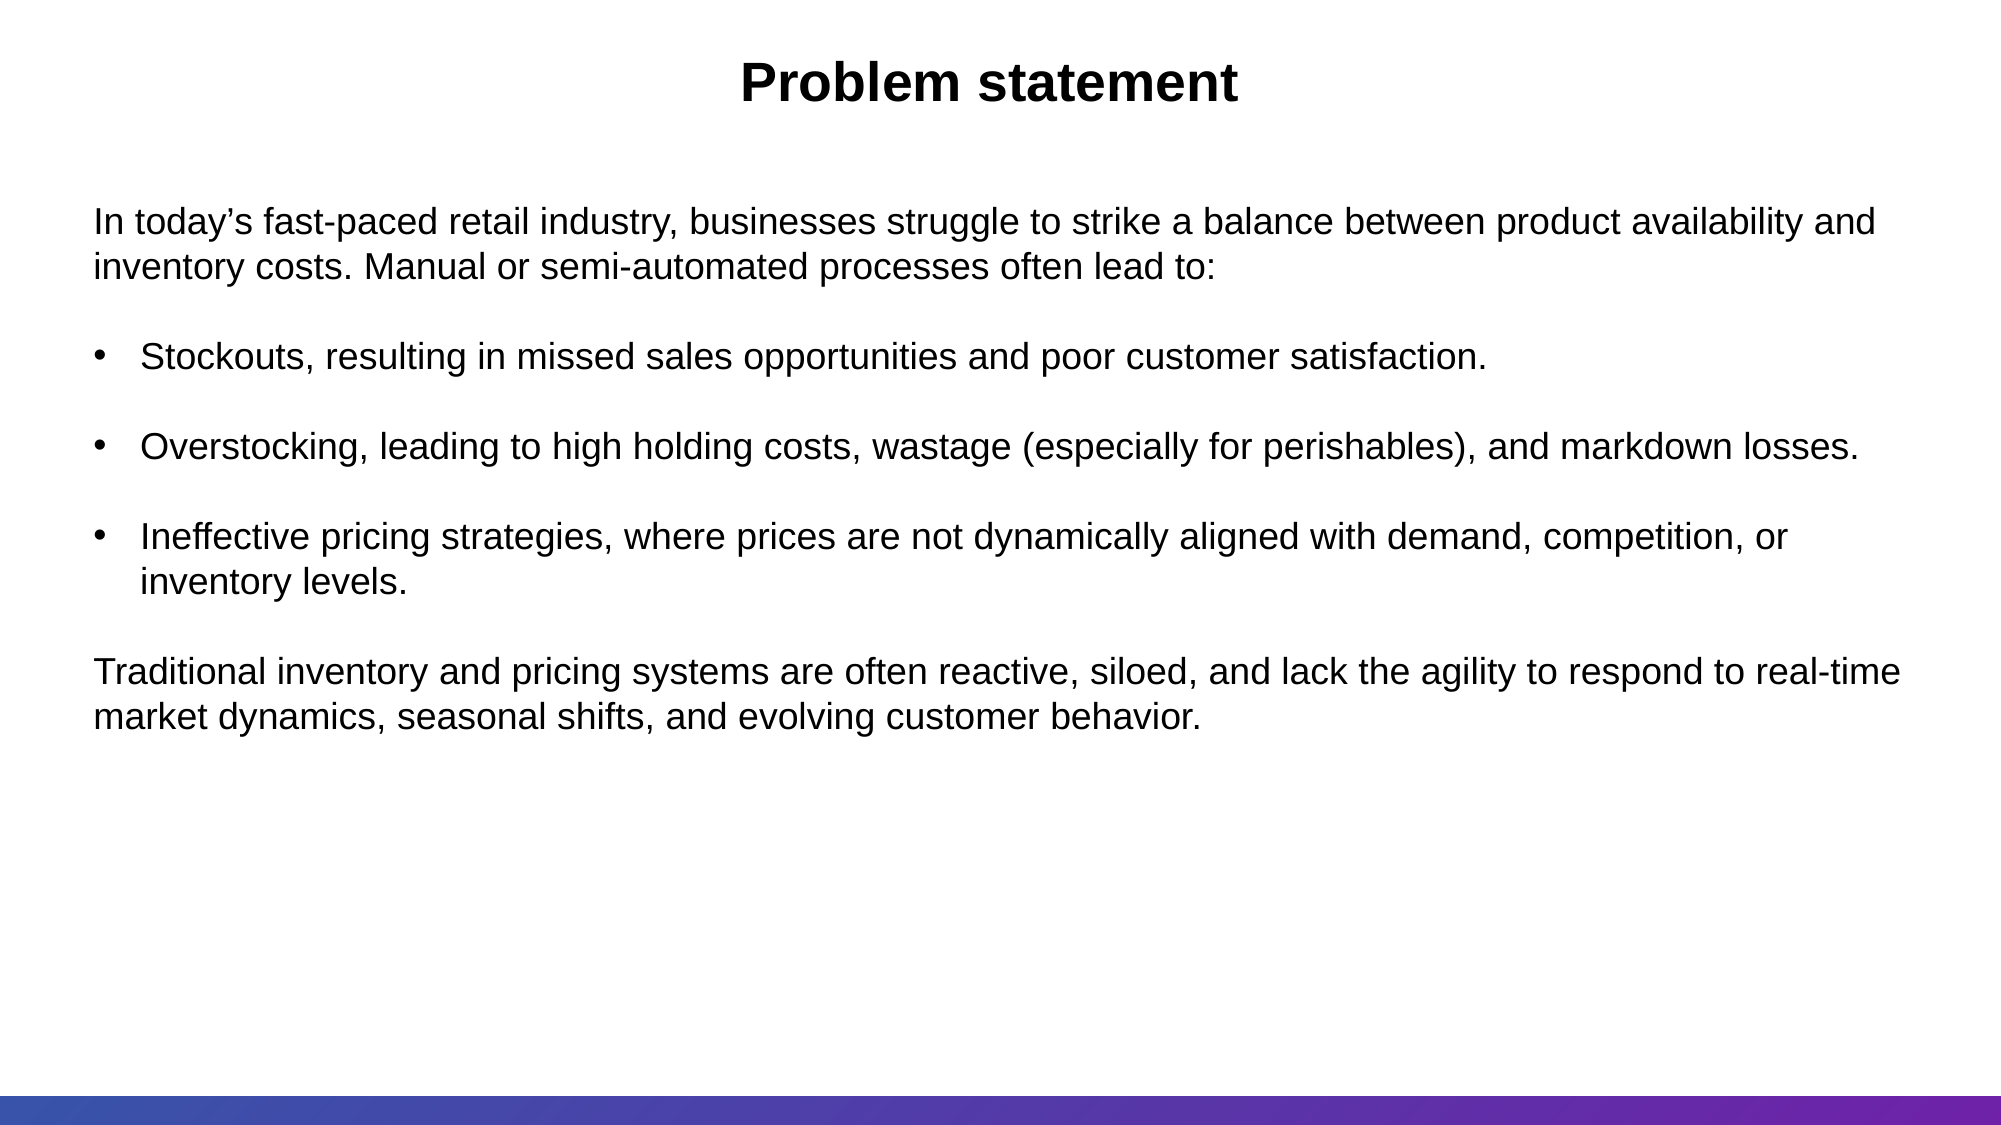

Problem statement
In today’s fast-paced retail industry, businesses struggle to strike a balance between product availability and inventory costs. Manual or semi-automated processes often lead to:

Stockouts, resulting in missed sales opportunities and poor customer satisfaction.

Overstocking, leading to high holding costs, wastage (especially for perishables), and markdown losses.

Ineffective pricing strategies, where prices are not dynamically aligned with demand, competition, or inventory levels.

Traditional inventory and pricing systems are often reactive, siloed, and lack the agility to respond to real-time market dynamics, seasonal shifts, and evolving customer behavior.